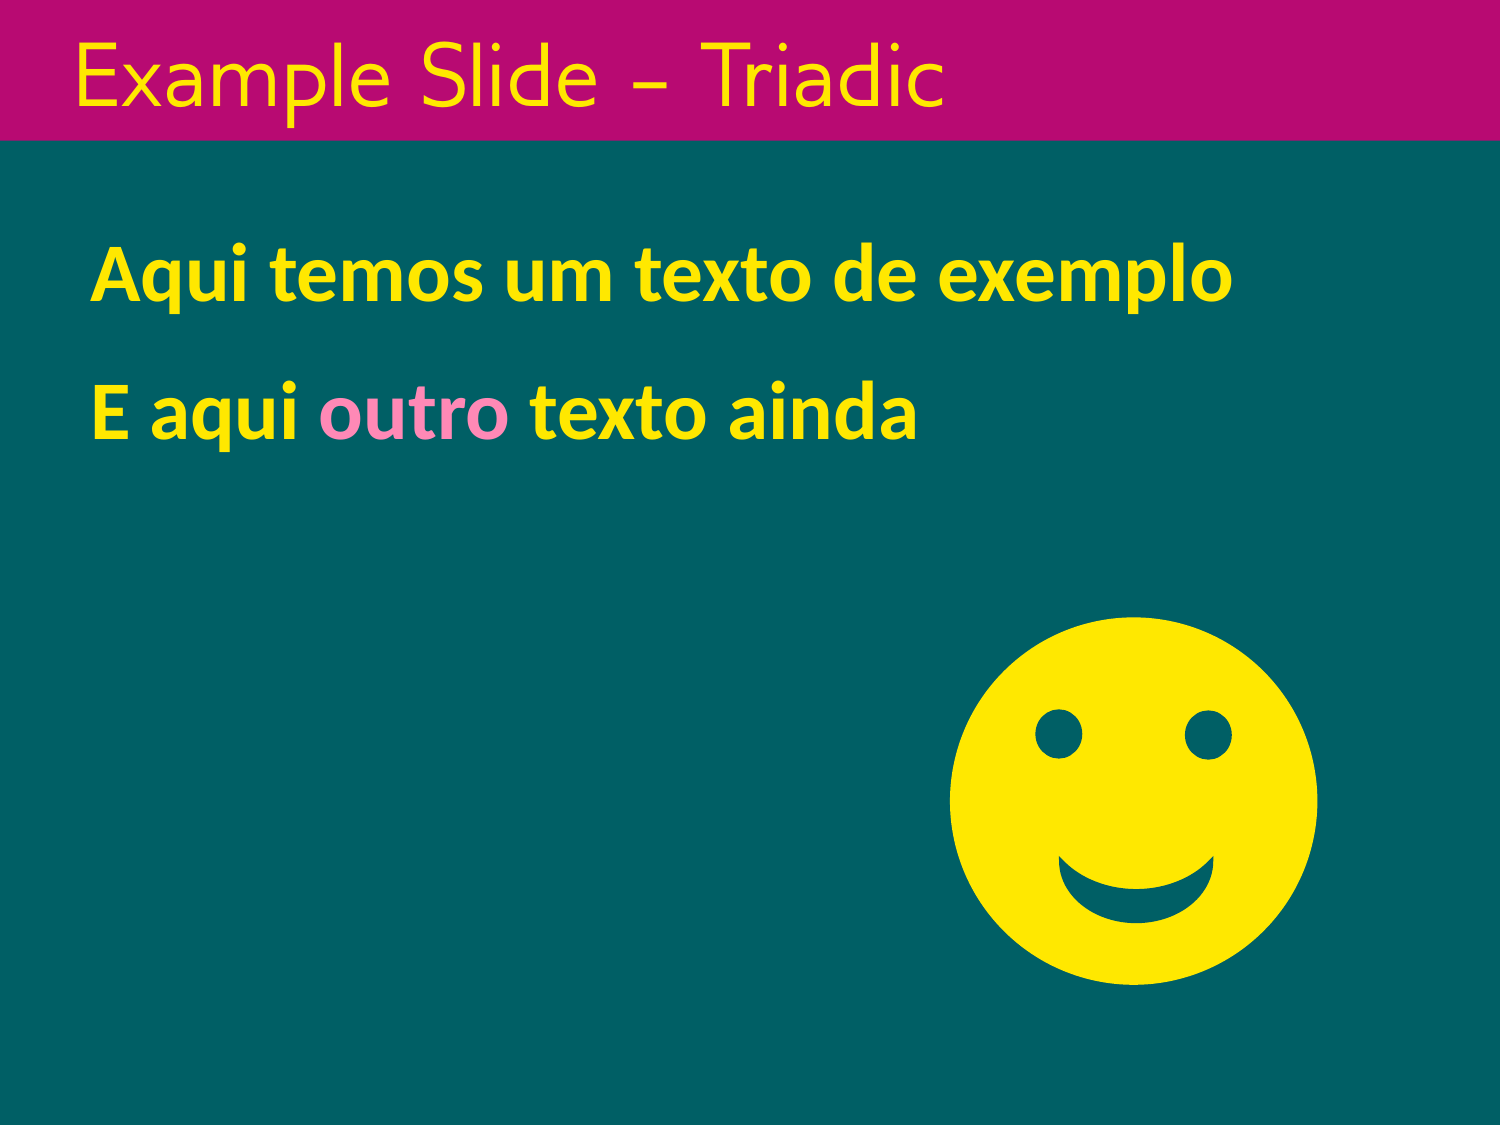

# Example Slide – Triadic

Aqui temos um texto de exemplo
E aqui outro texto ainda